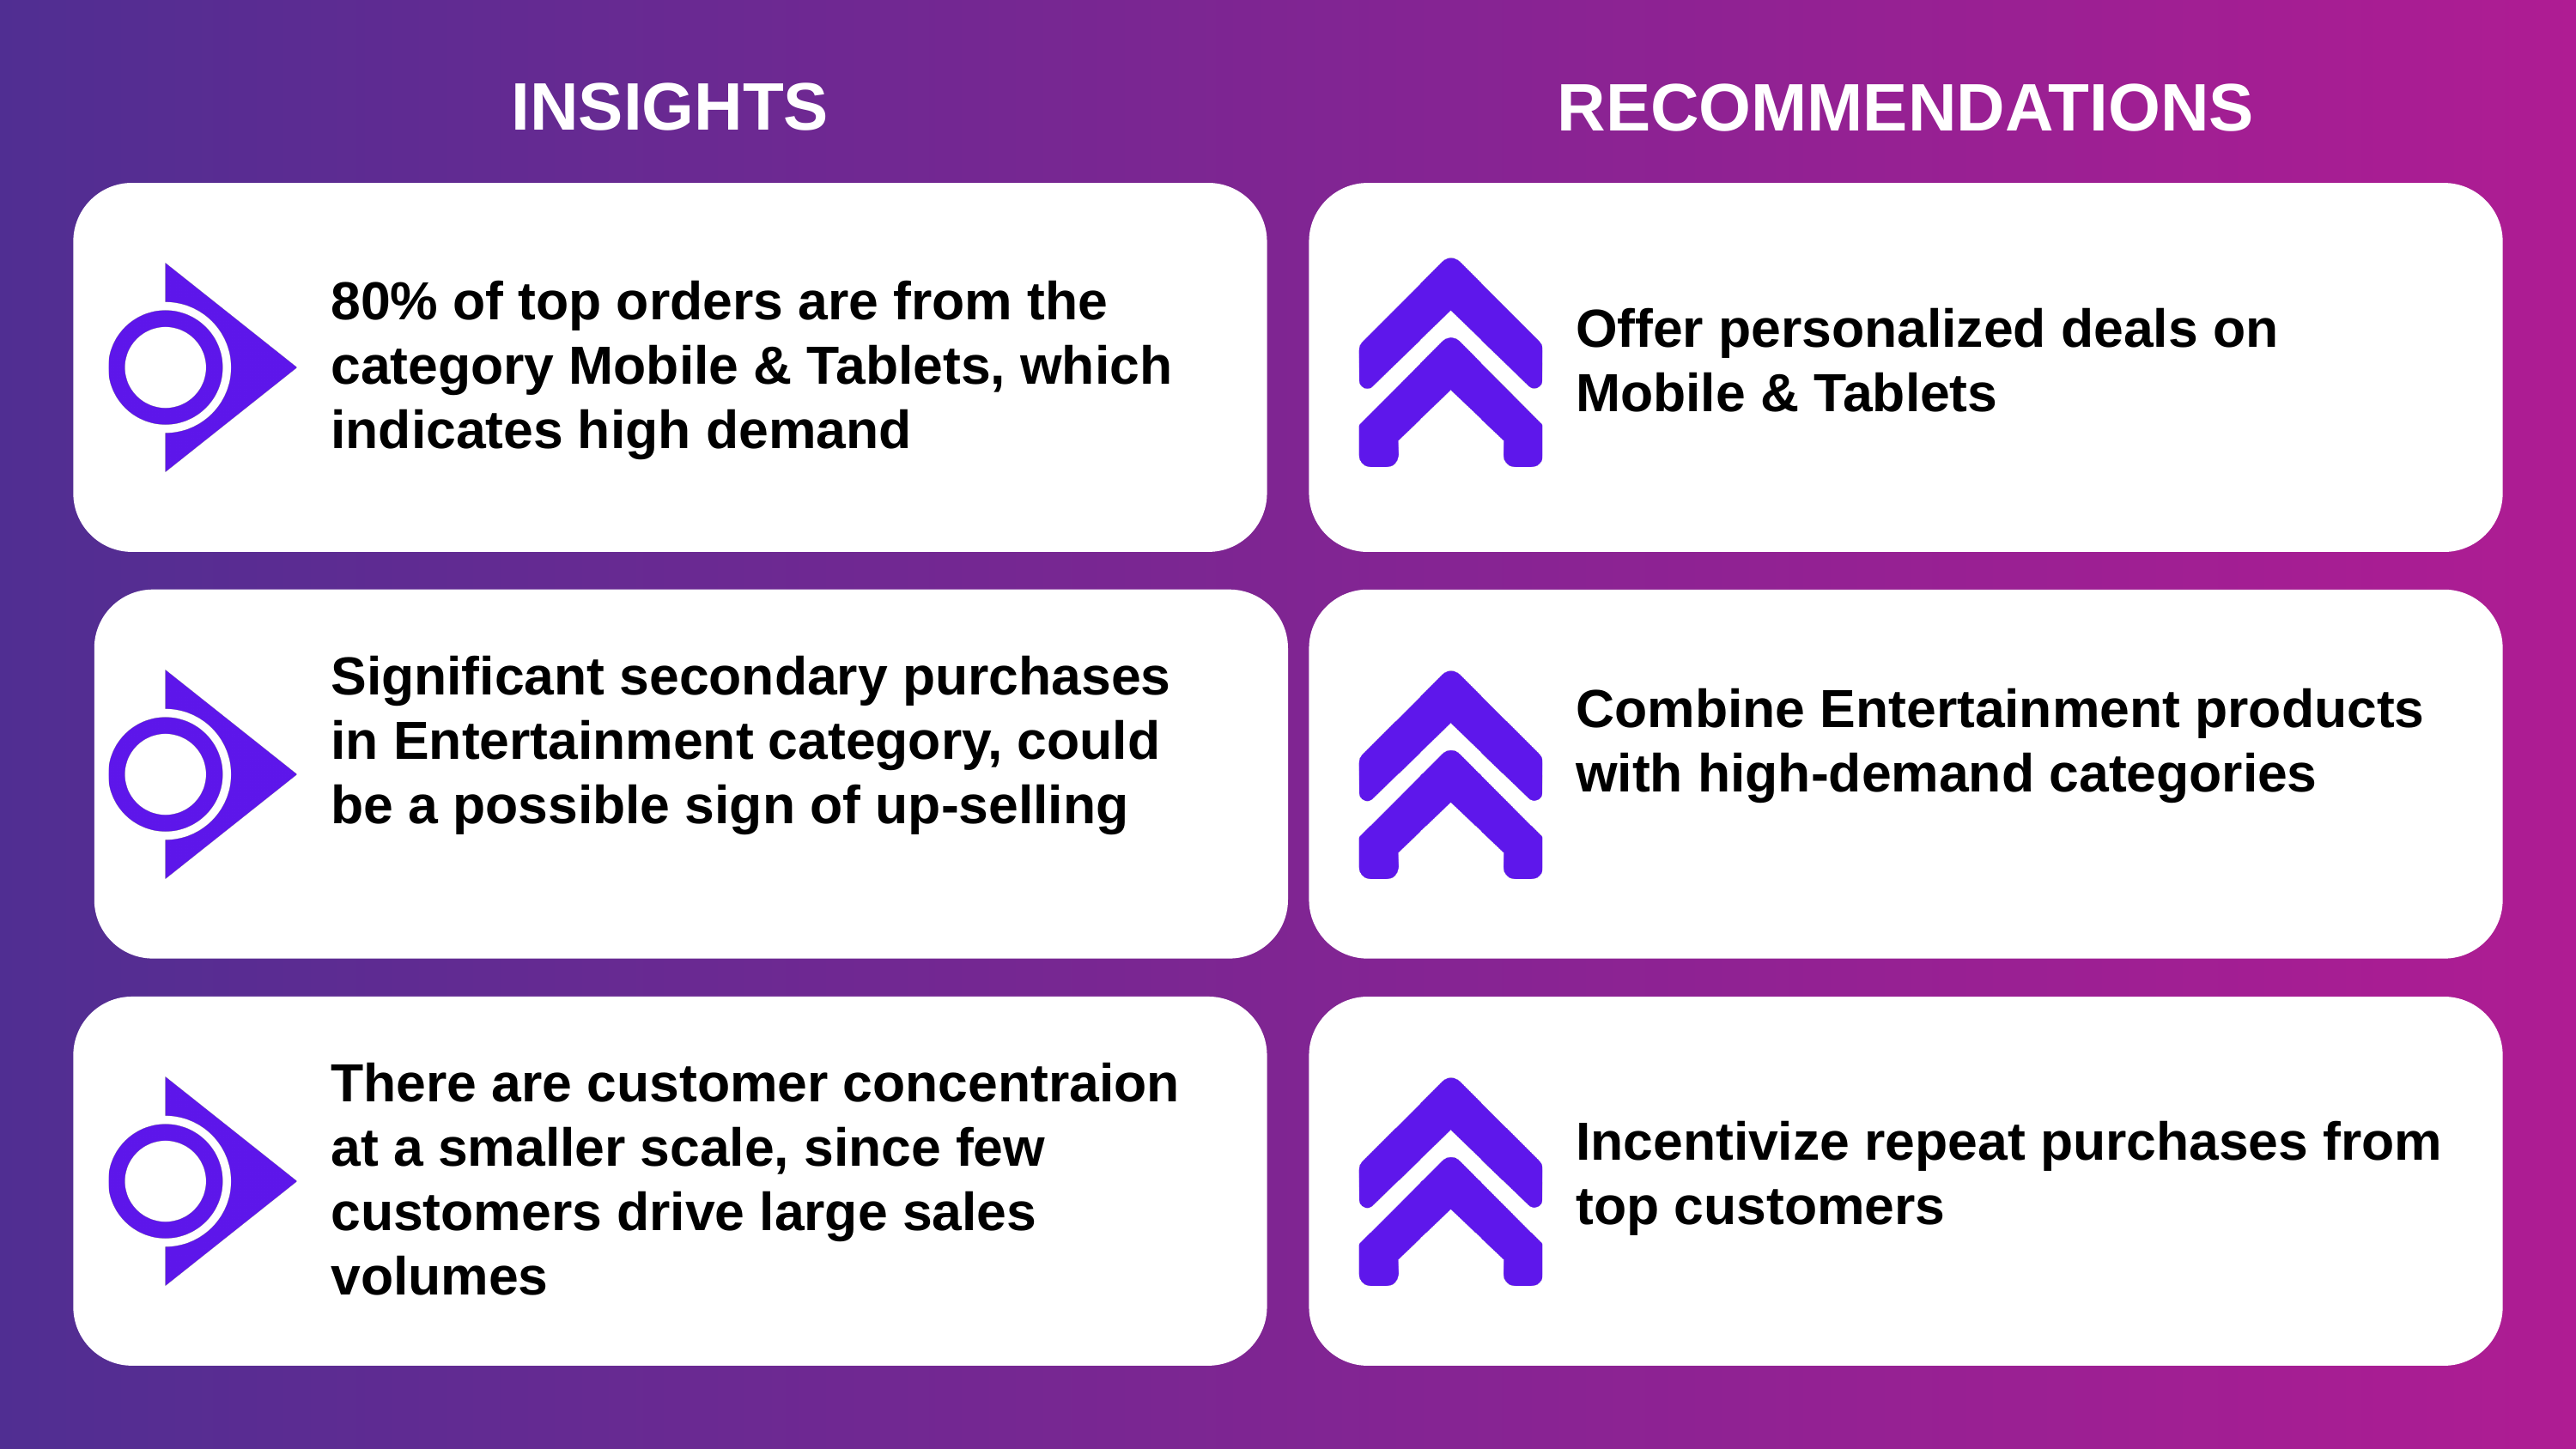

INSIGHTS
RECOMMENDATIONS

80% of top orders are from the category Mobile & Tablets, which indicates high demand
Offer personalized deals on Mobile & Tablets

Significant secondary purchases in Entertainment category, could be a possible sign of up-selling

Combine Entertainment products with high-demand categories

There are customer concentraion at a smaller scale, since few customers drive large sales volumes

Incentivize repeat purchases from top customers